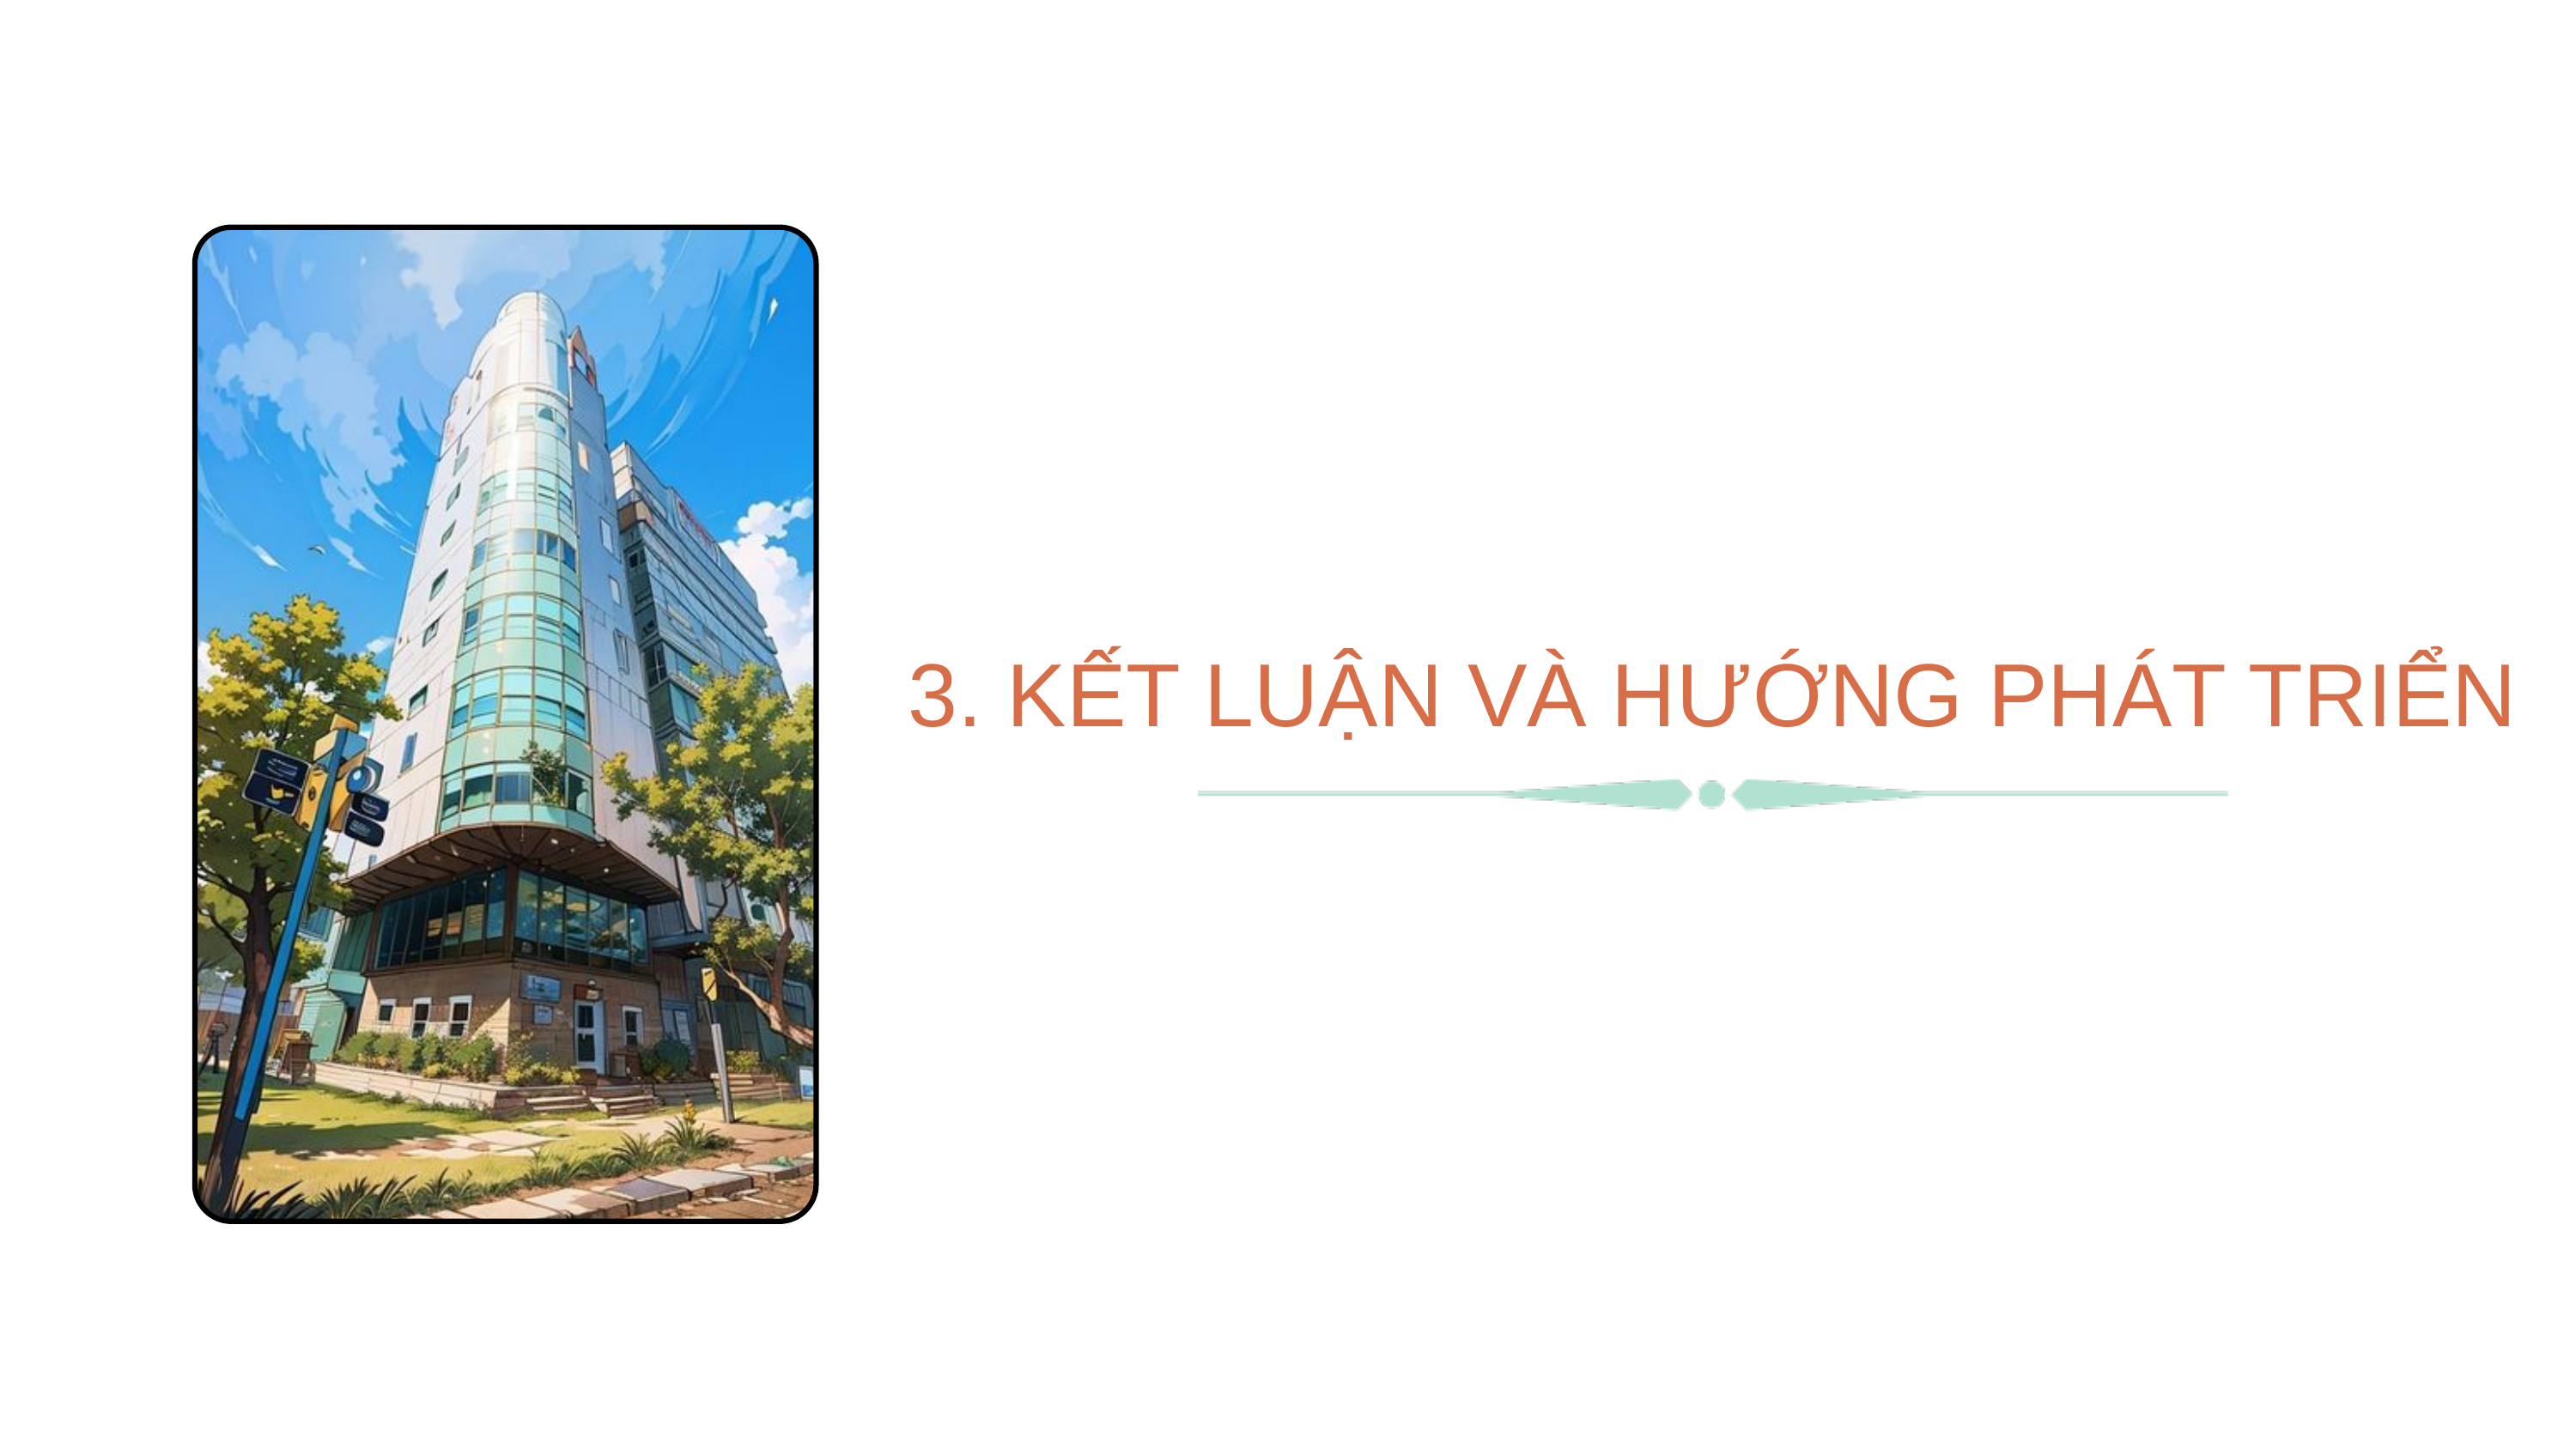

3. KẾT LUẬN VÀ HƯỚNG PHÁT TRIỂN